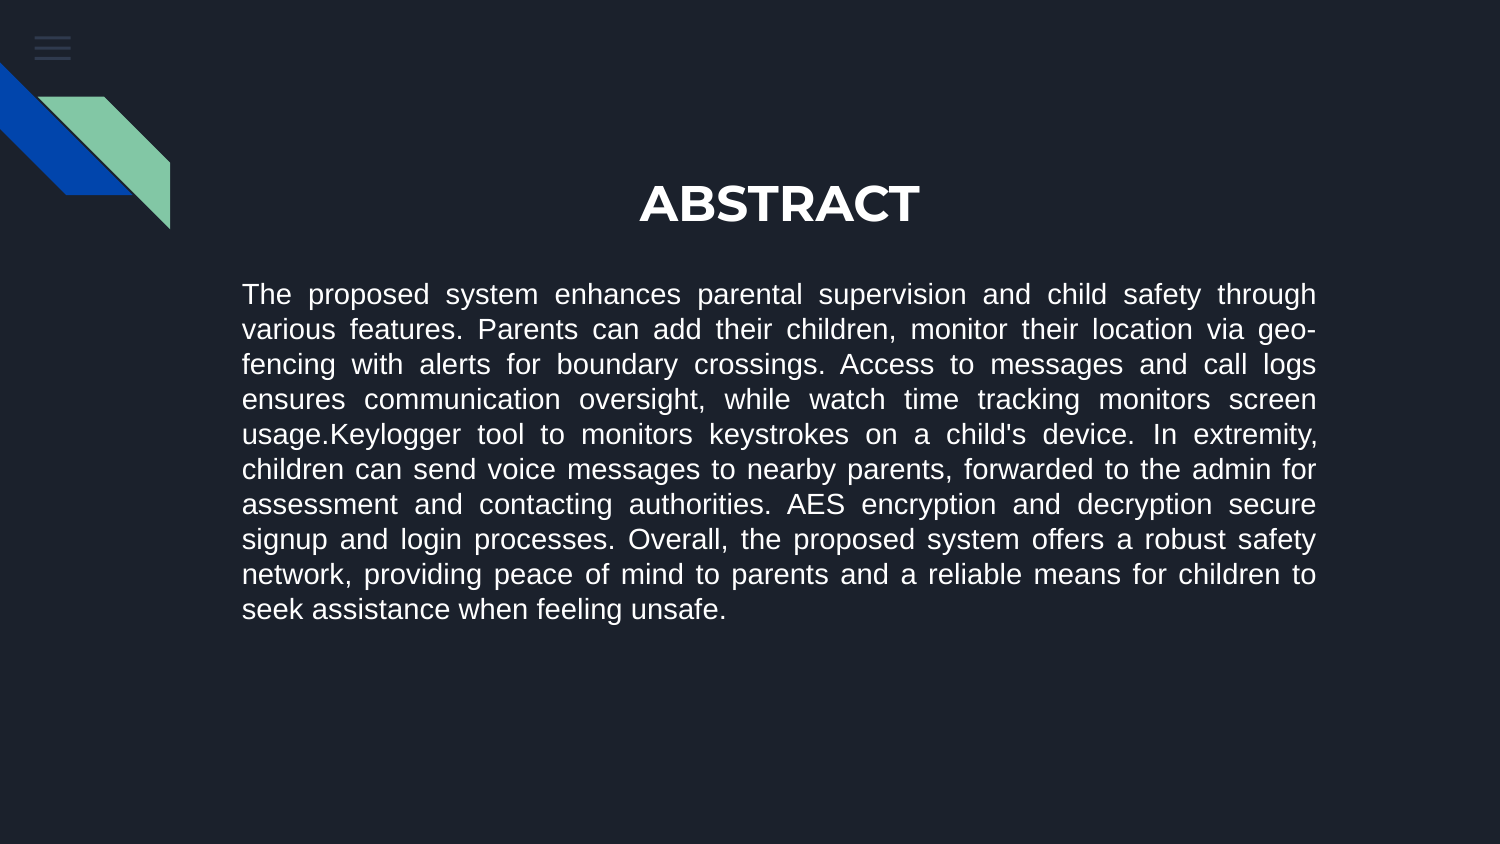

# ABSTRACT
The proposed system enhances parental supervision and child safety through various features. Parents can add their children, monitor their location via geo-fencing with alerts for boundary crossings. Access to messages and call logs ensures communication oversight, while watch time tracking monitors screen usage.Keylogger tool to monitors keystrokes on a child's device. In extremity, children can send voice messages to nearby parents, forwarded to the admin for assessment and contacting authorities. AES encryption and decryption secure signup and login processes. Overall, the proposed system offers a robust safety network, providing peace of mind to parents and a reliable means for children to seek assistance when feeling unsafe.